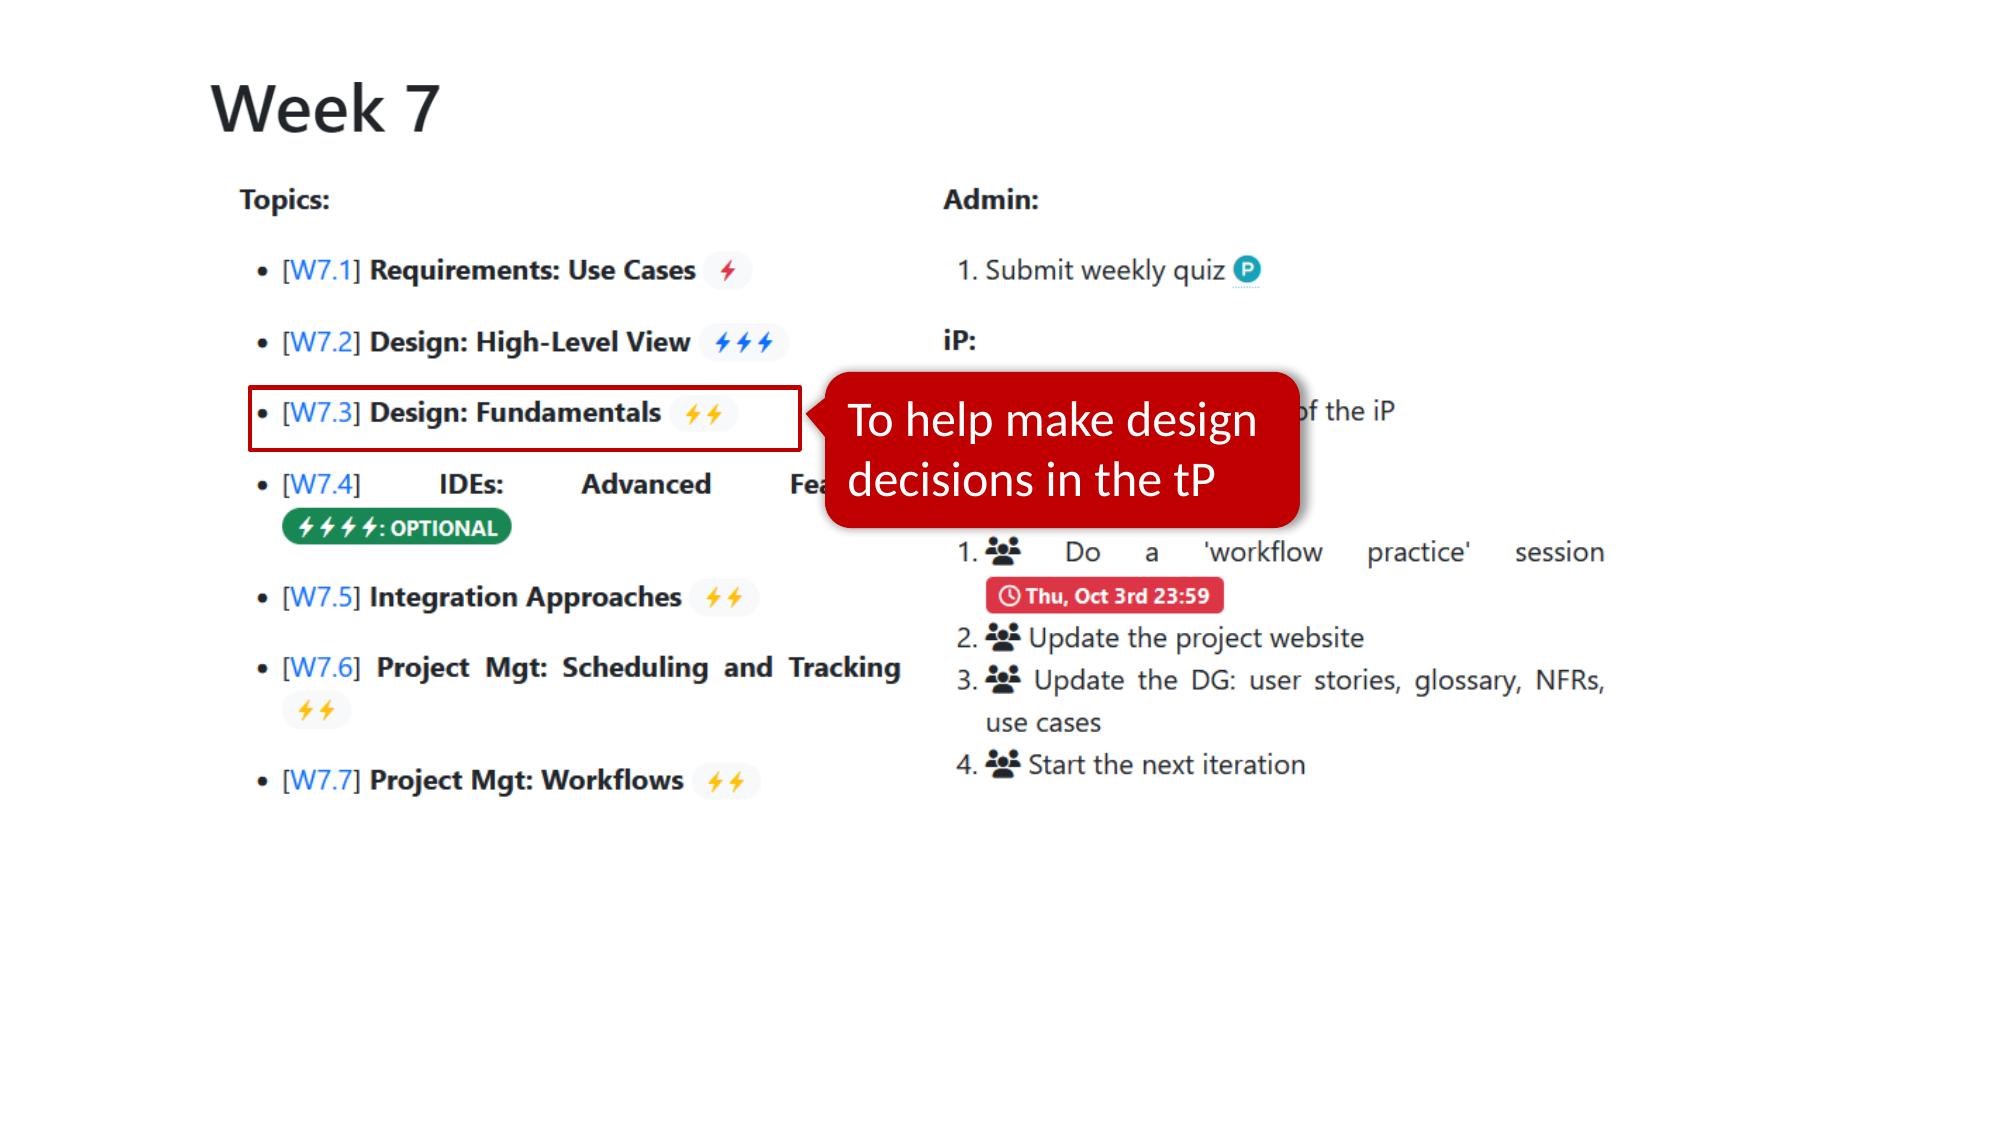

To help make design decisions in the tP